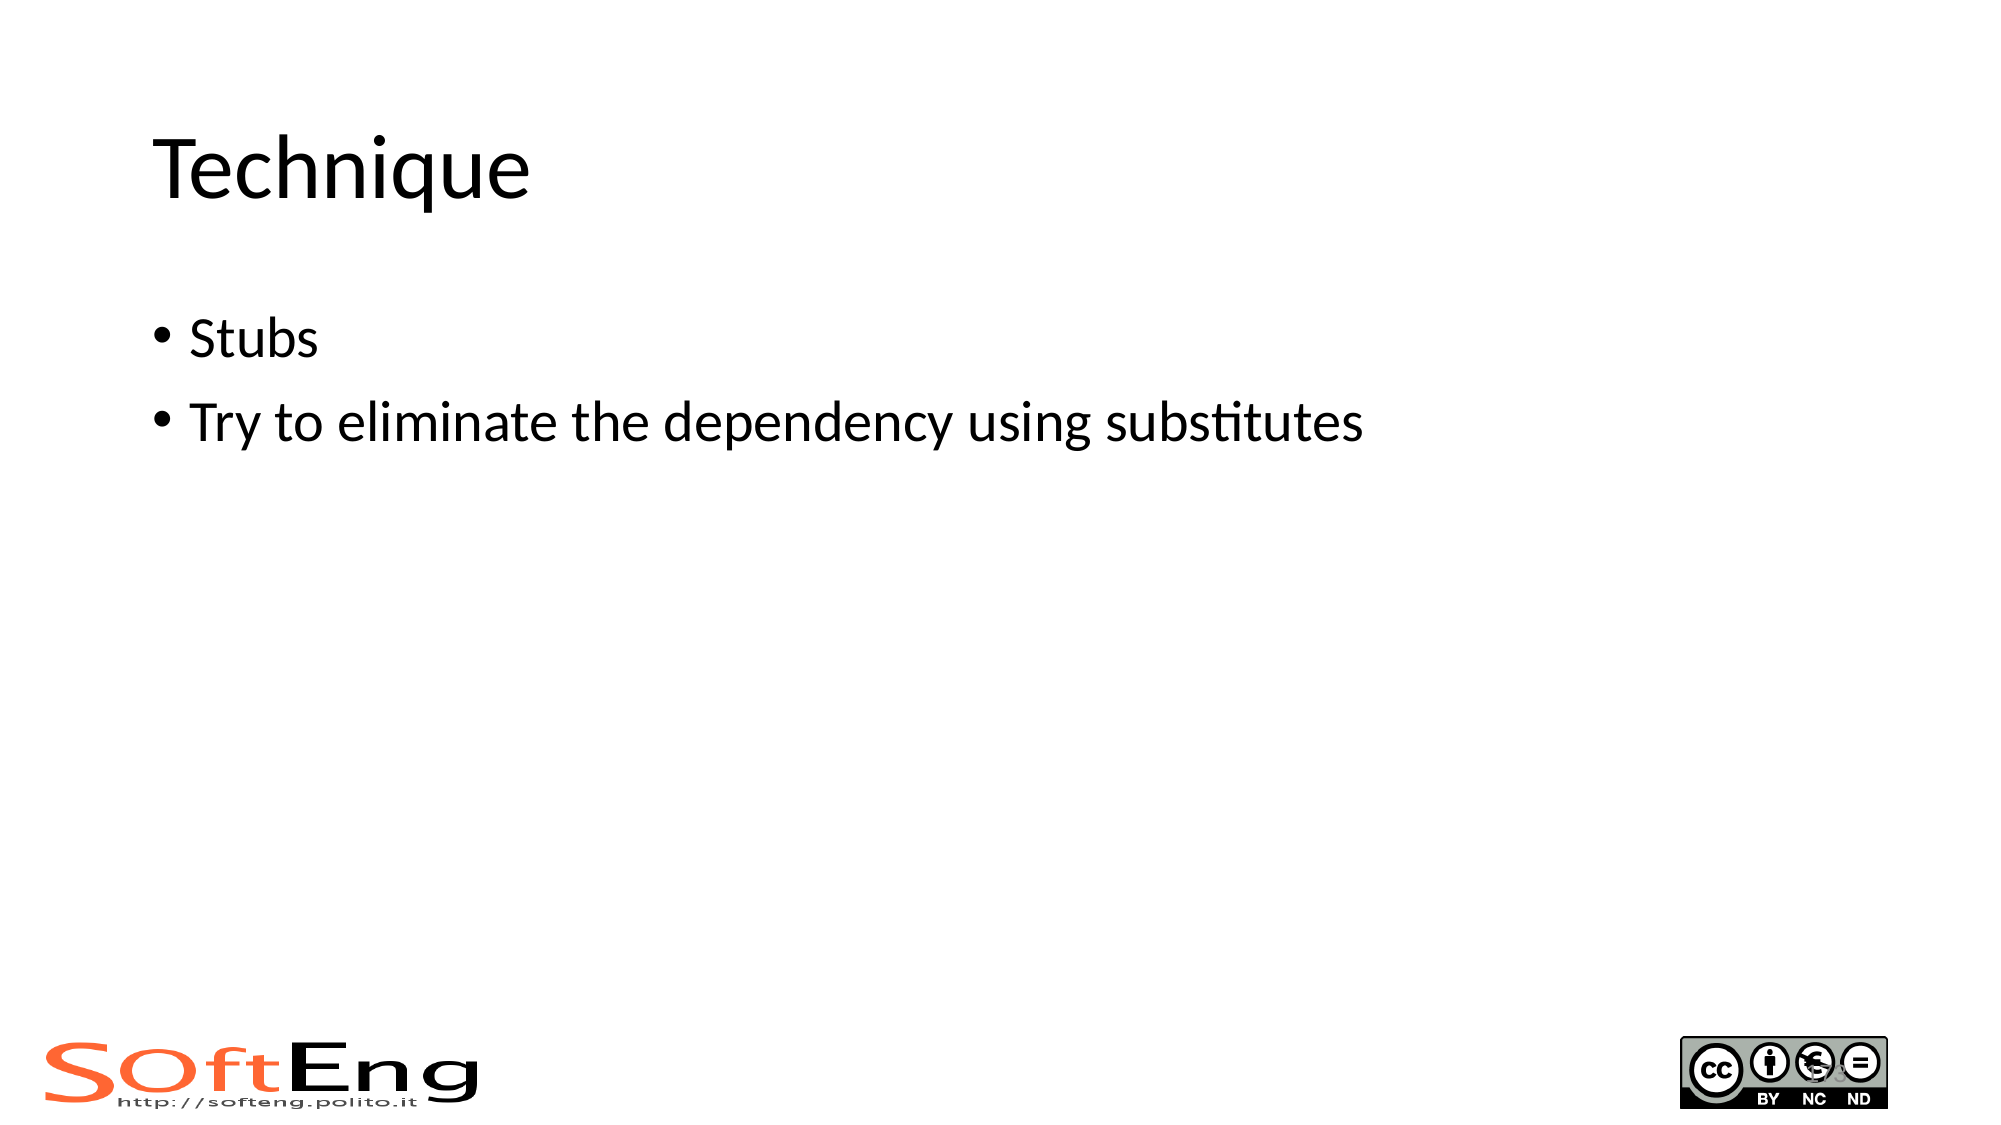

# Technique
Stubs
Try to eliminate the dependency using substitutes
173